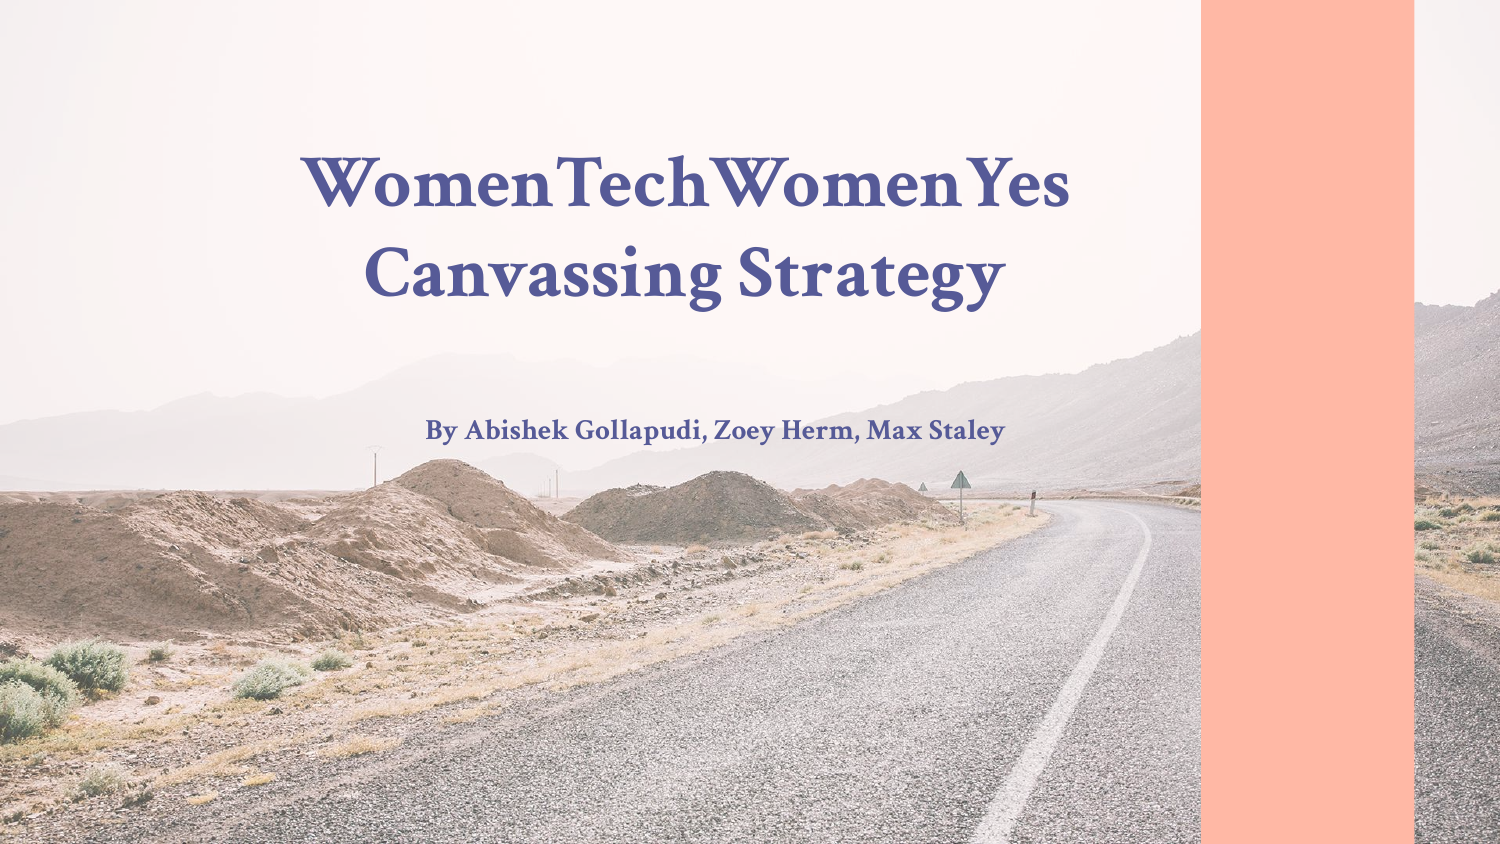

# WomenTechWomenYes
Canvassing Strategy
By Abishek Gollapudi, Zoey Herm, Max Staley